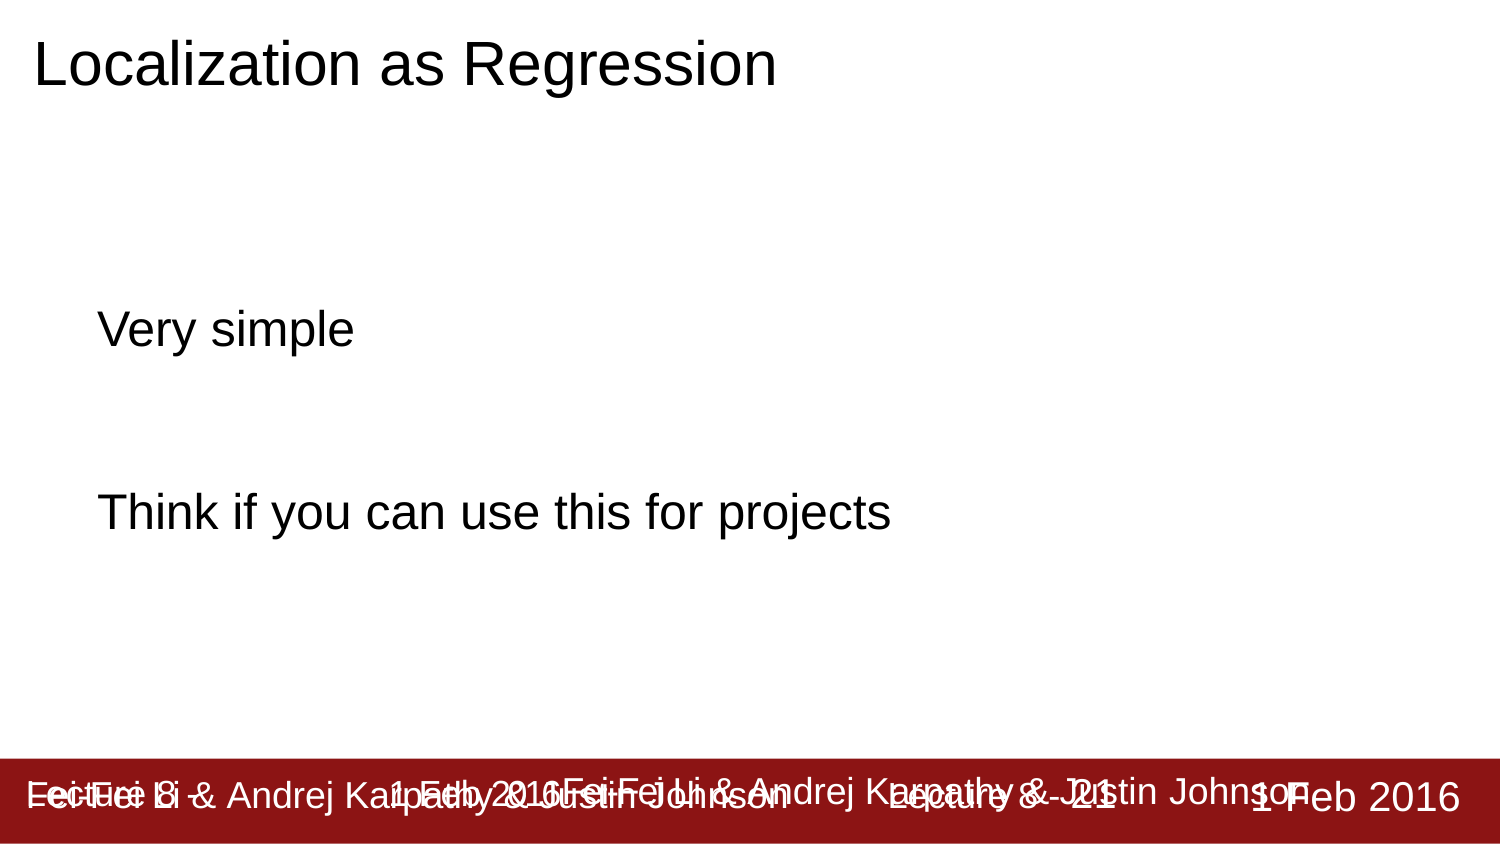

# Localization as Regression
Very simple

Think if you can use this for projects
Lecture 8 - 21
1 Feb 2016
Fei-Fei Li & Andrej Karpathy & Justin Johnson
Lecture 8 -	1 Feb 2016Fei-Fei Li & Andrej Karpathy & Justin Johnson